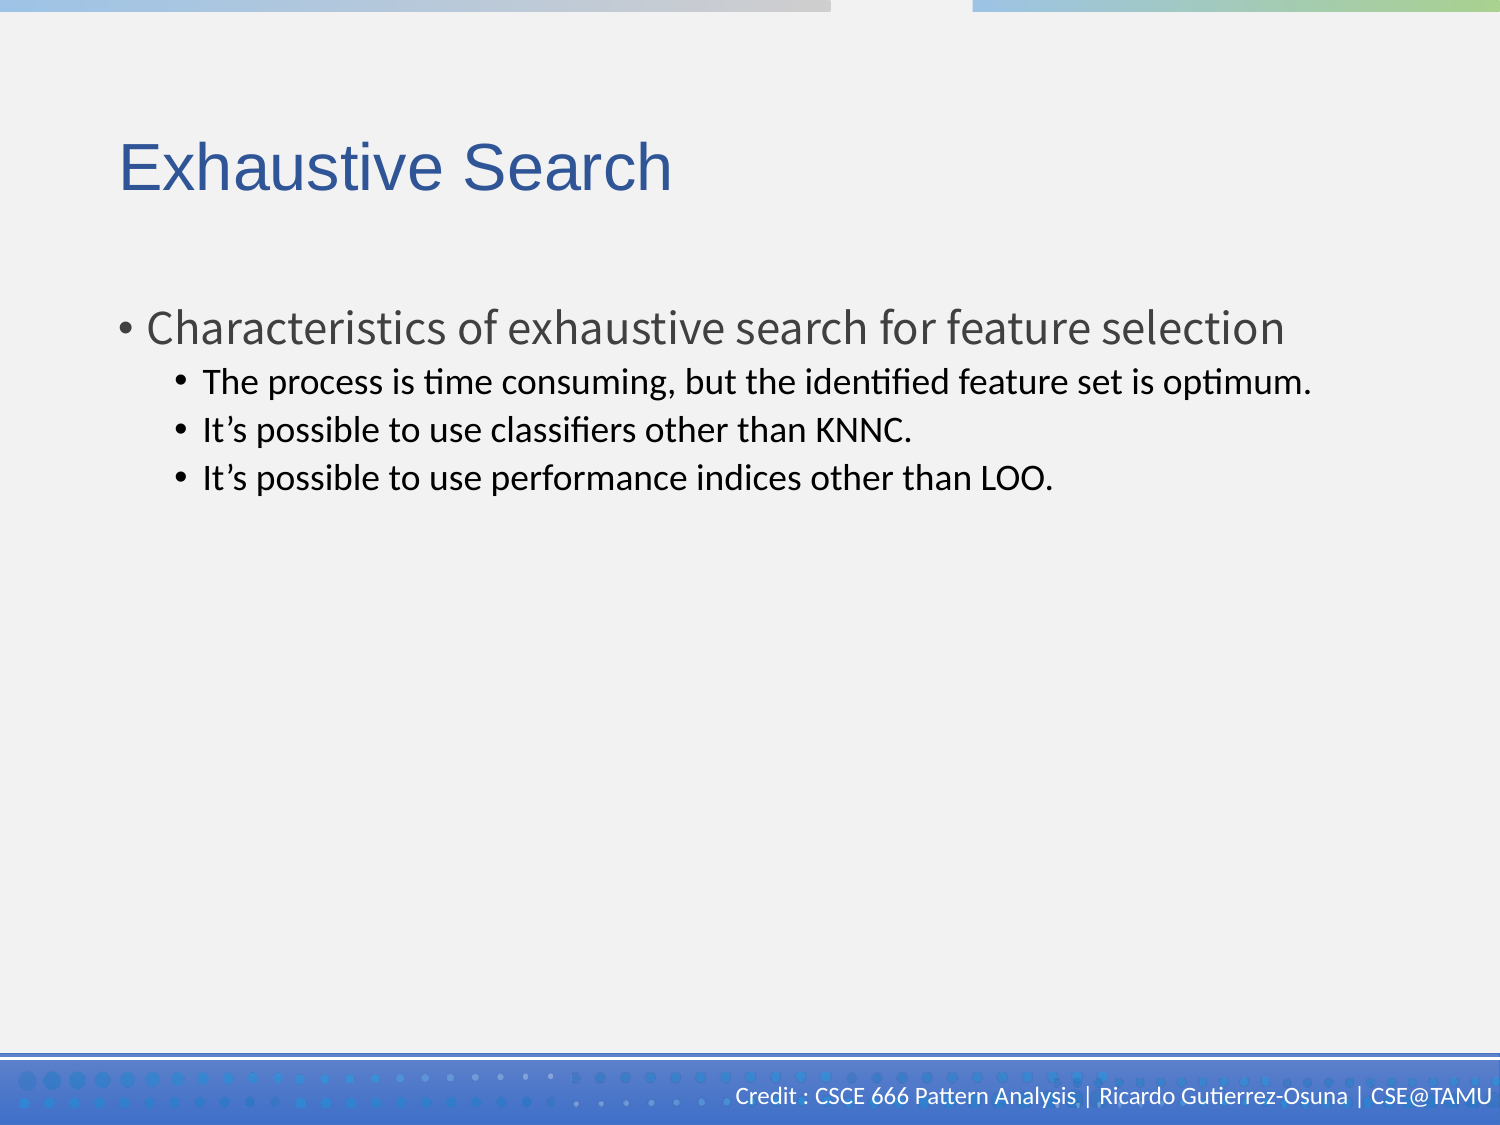

# Exhaustive Search
Characteristics of exhaustive search for feature selection
The process is time consuming, but the identified feature set is optimum.
It’s possible to use classifiers other than KNNC.
It’s possible to use performance indices other than LOO.
Credit : CSCE 666 Pattern Analysis | Ricardo Gutierrez-Osuna | CSE@TAMU